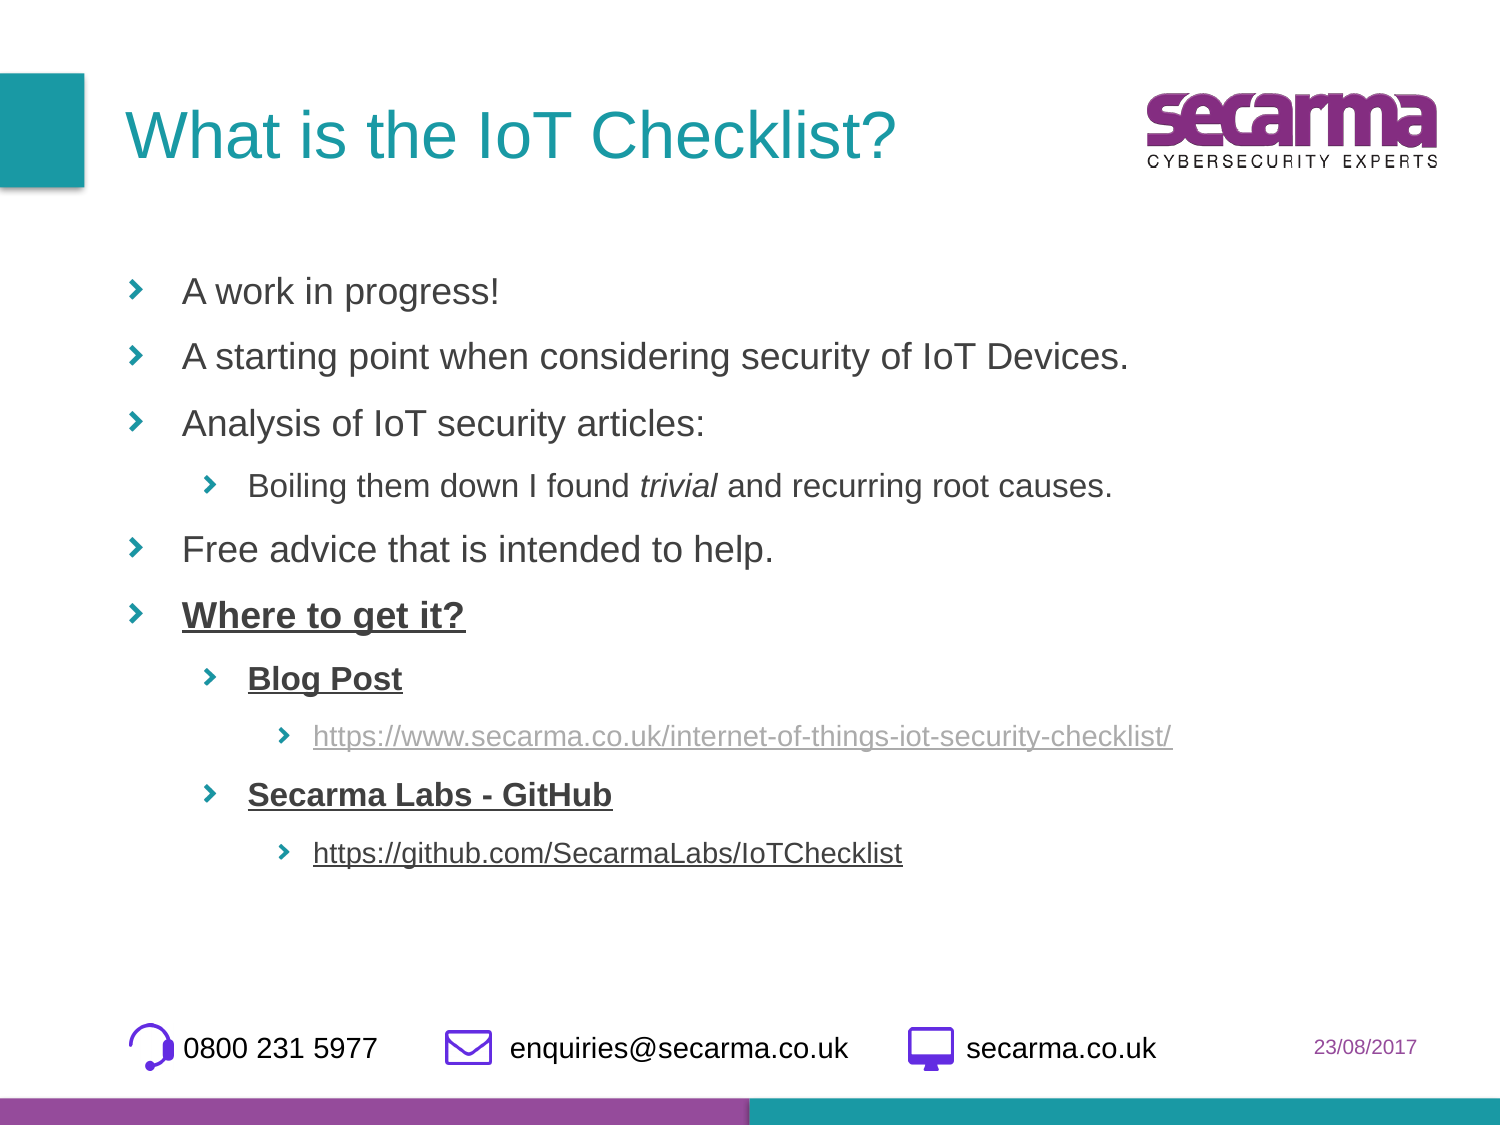

# What is the IoT Checklist?
A work in progress!
A starting point when considering security of IoT Devices.
Analysis of IoT security articles:
Boiling them down I found trivial and recurring root causes.
Free advice that is intended to help.
Where to get it?
Blog Post
https://www.secarma.co.uk/internet-of-things-iot-security-checklist/
Secarma Labs - GitHub
https://github.com/SecarmaLabs/IoTChecklist
       0800 231 5977                enquiries@secarma.co.uk	           secarma.co.uk
23/08/2017